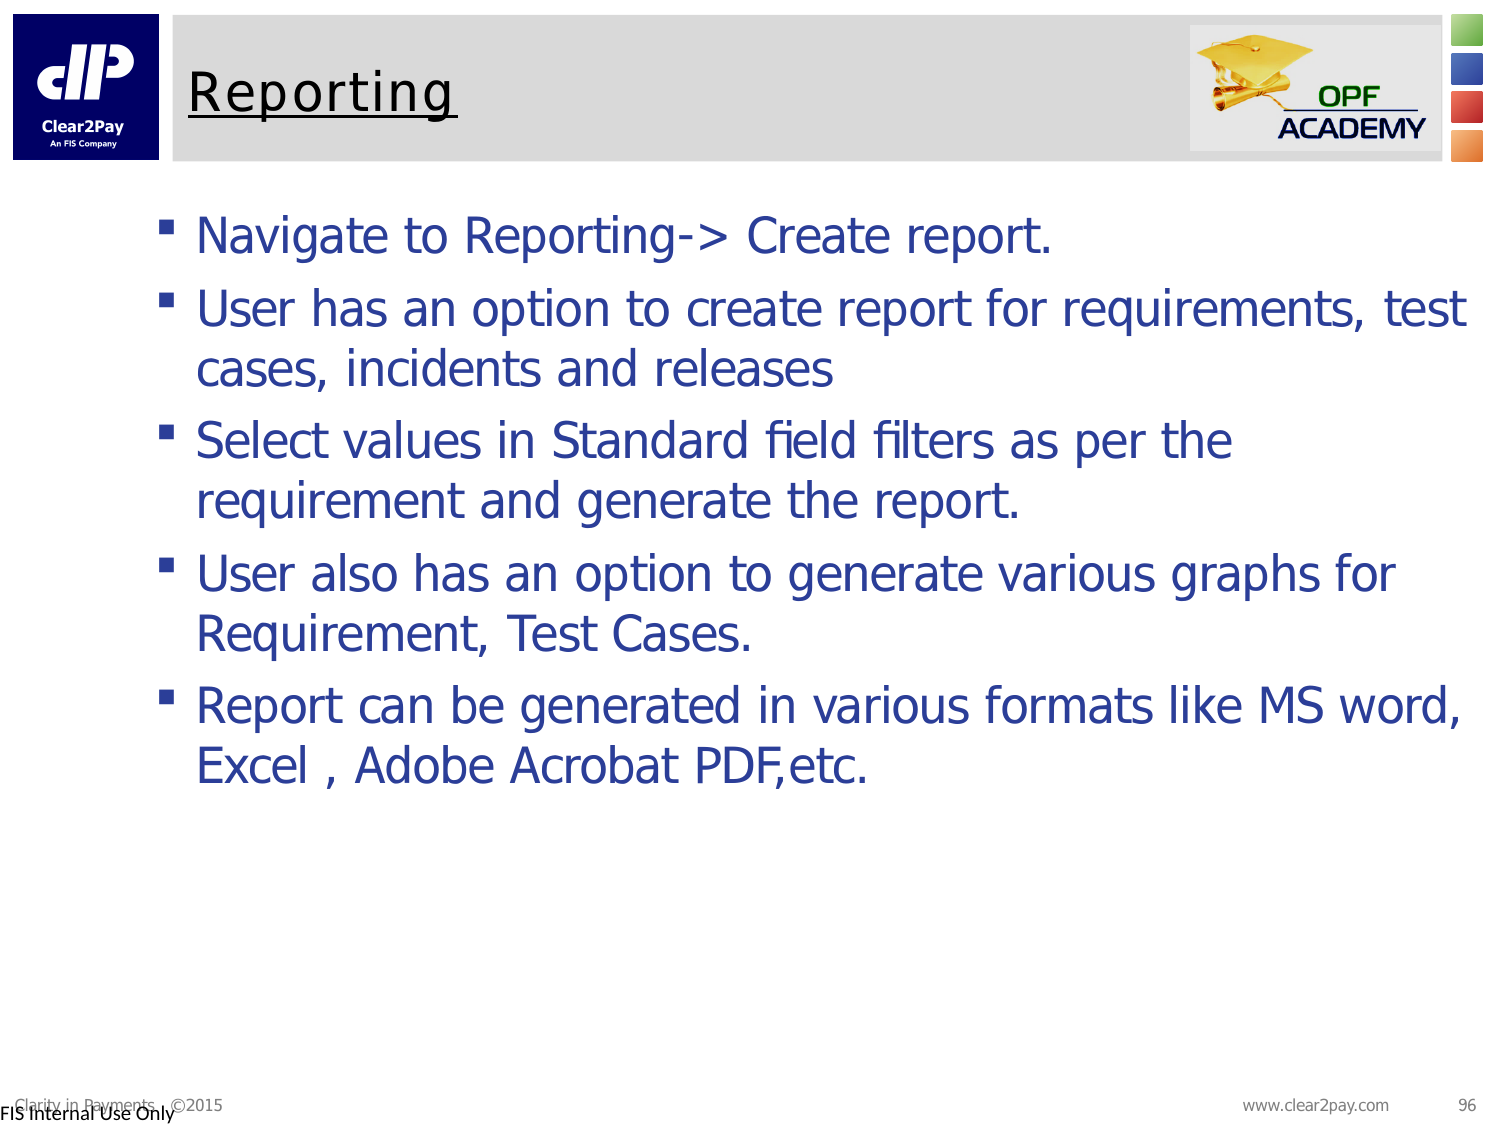

# Reporting
Navigate to Reporting-> Create report.
User has an option to create report for requirements, test cases, incidents and releases
Select values in Standard field filters as per the requirement and generate the report.
User also has an option to generate various graphs for Requirement, Test Cases.
Report can be generated in various formats like MS word, Excel , Adobe Acrobat PDF,etc.